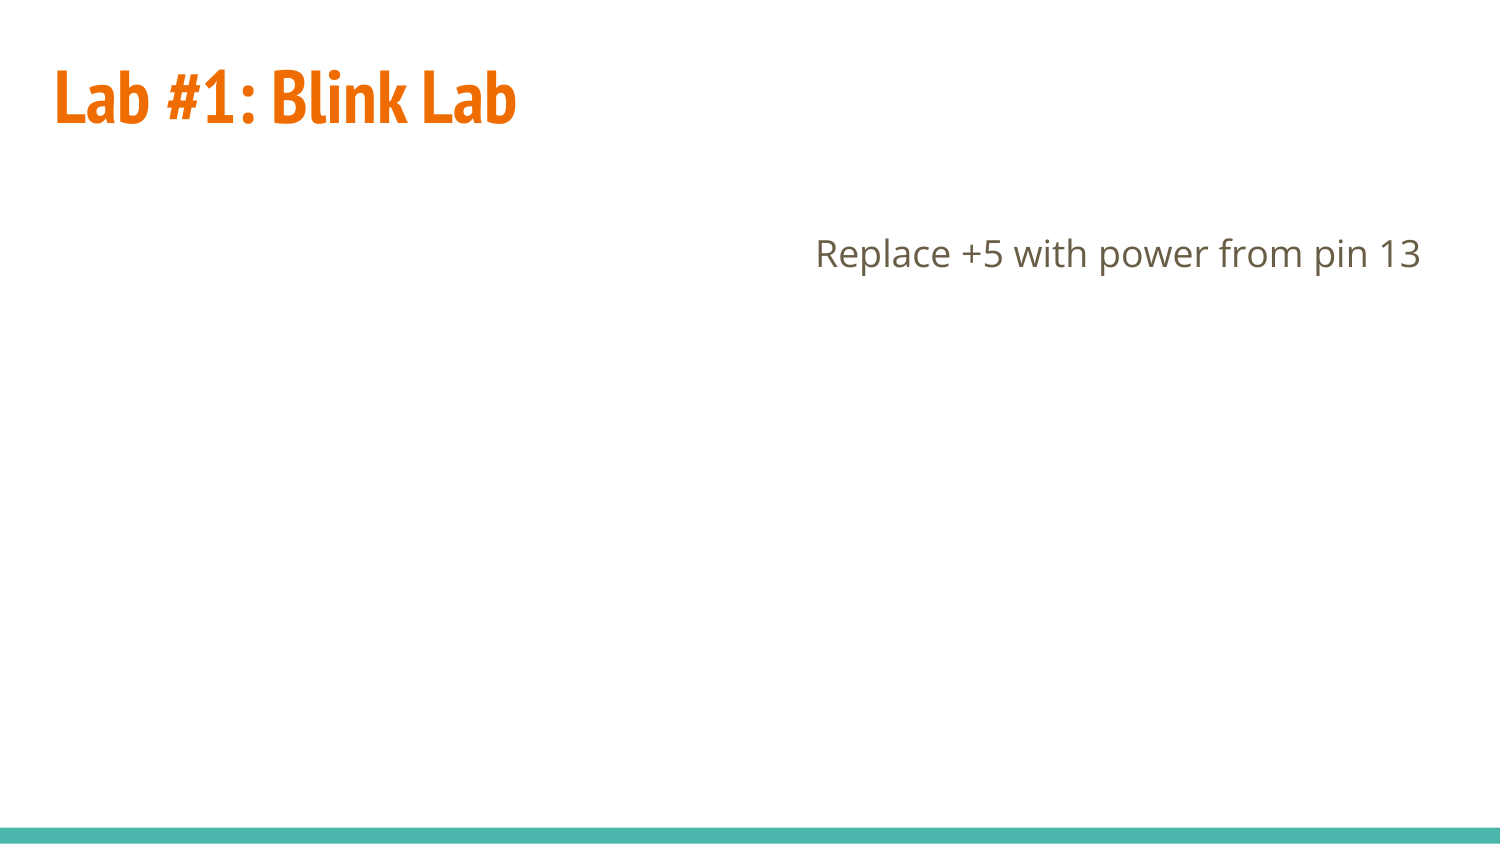

# Lab #1: Blink Lab
Replace +5 with power from pin 13